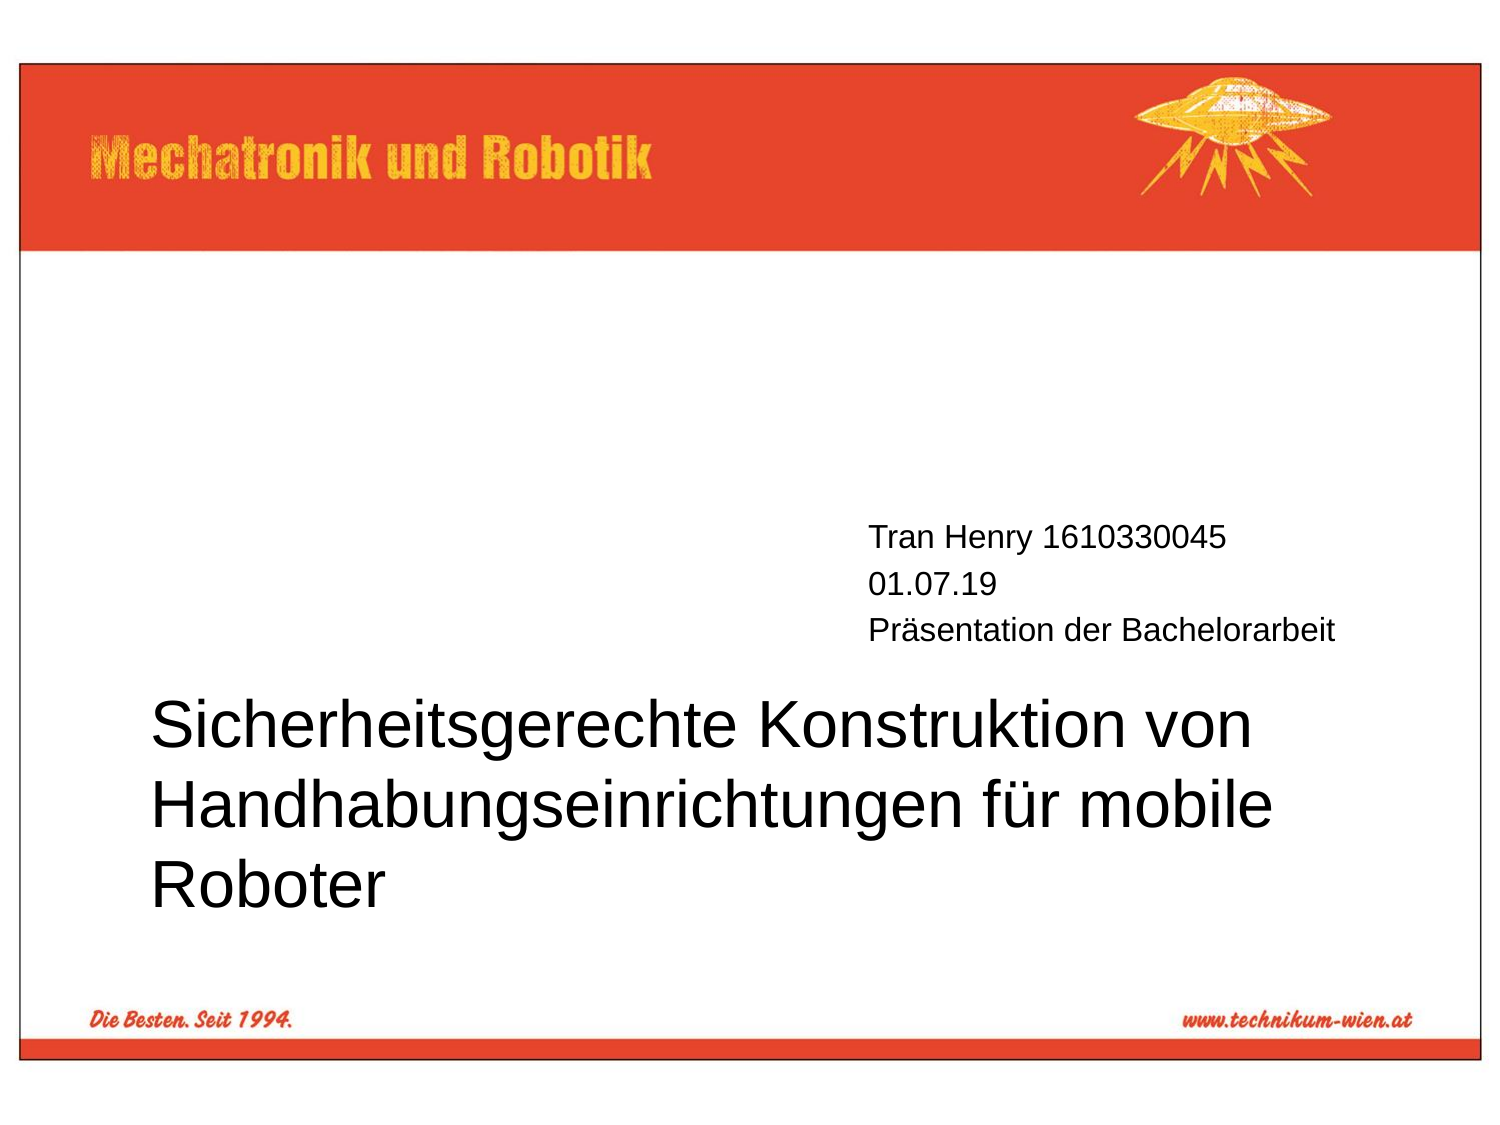

Tran Henry 1610330045
01.07.19
Präsentation der Bachelorarbeit
# Sicherheitsgerechte Konstruktion von Handhabungseinrichtungen für mobile Roboter